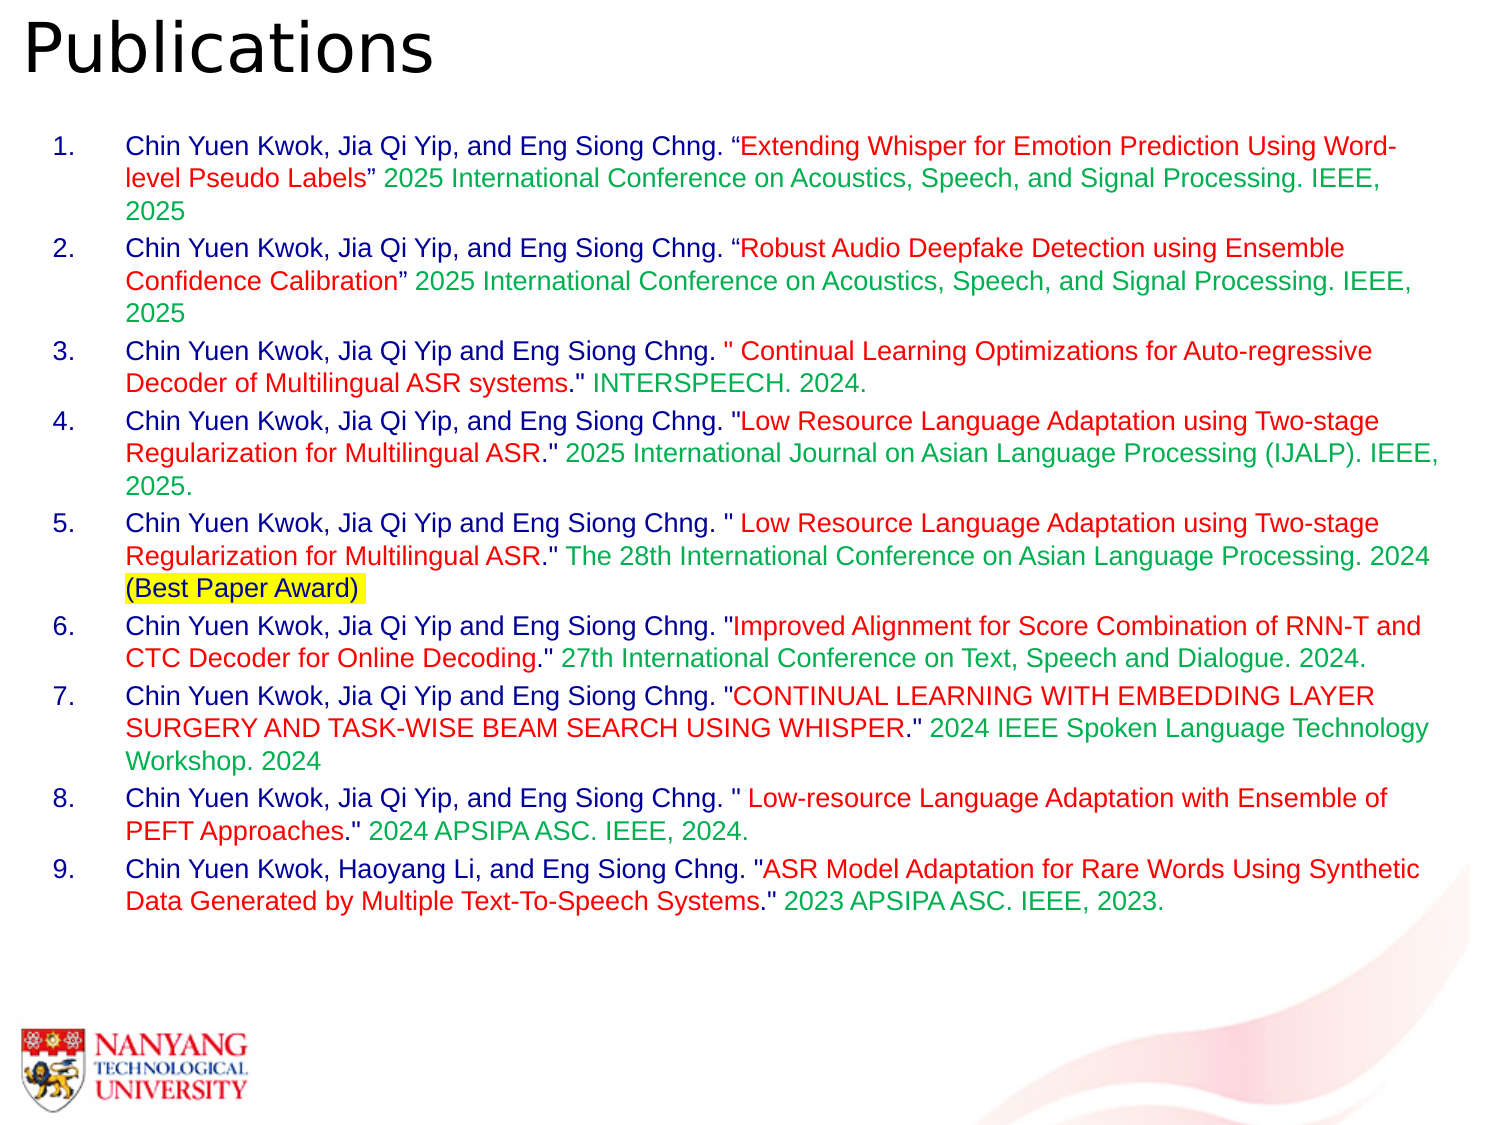

Publications
Chin Yuen Kwok, Jia Qi Yip, and Eng Siong Chng. “Extending Whisper for Emotion Prediction Using Word-level Pseudo Labels” 2025 International Conference on Acoustics, Speech, and Signal Processing. IEEE, 2025
Chin Yuen Kwok, Jia Qi Yip, and Eng Siong Chng. “Robust Audio Deepfake Detection using Ensemble Confidence Calibration” 2025 International Conference on Acoustics, Speech, and Signal Processing. IEEE, 2025
Chin Yuen Kwok, Jia Qi Yip and Eng Siong Chng. " Continual Learning Optimizations for Auto-regressive Decoder of Multilingual ASR systems." INTERSPEECH. 2024.
Chin Yuen Kwok, Jia Qi Yip, and Eng Siong Chng. "Low Resource Language Adaptation using Two-stage Regularization for Multilingual ASR." 2025 International Journal on Asian Language Processing (IJALP). IEEE, 2025.
Chin Yuen Kwok, Jia Qi Yip and Eng Siong Chng. " Low Resource Language Adaptation using Two-stage Regularization for Multilingual ASR." The 28th International Conference on Asian Language Processing. 2024 (Best Paper Award)
Chin Yuen Kwok, Jia Qi Yip and Eng Siong Chng. "Improved Alignment for Score Combination of RNN-T and CTC Decoder for Online Decoding." 27th International Conference on Text, Speech and Dialogue. 2024.
Chin Yuen Kwok, Jia Qi Yip and Eng Siong Chng. "CONTINUAL LEARNING WITH EMBEDDING LAYER SURGERY AND TASK-WISE BEAM SEARCH USING WHISPER." 2024 IEEE Spoken Language Technology Workshop. 2024
Chin Yuen Kwok, Jia Qi Yip, and Eng Siong Chng. " Low-resource Language Adaptation with Ensemble of PEFT Approaches." 2024 APSIPA ASC. IEEE, 2024.
Chin Yuen Kwok, Haoyang Li, and Eng Siong Chng. "ASR Model Adaptation for Rare Words Using Synthetic Data Generated by Multiple Text-To-Speech Systems." 2023 APSIPA ASC. IEEE, 2023.
3